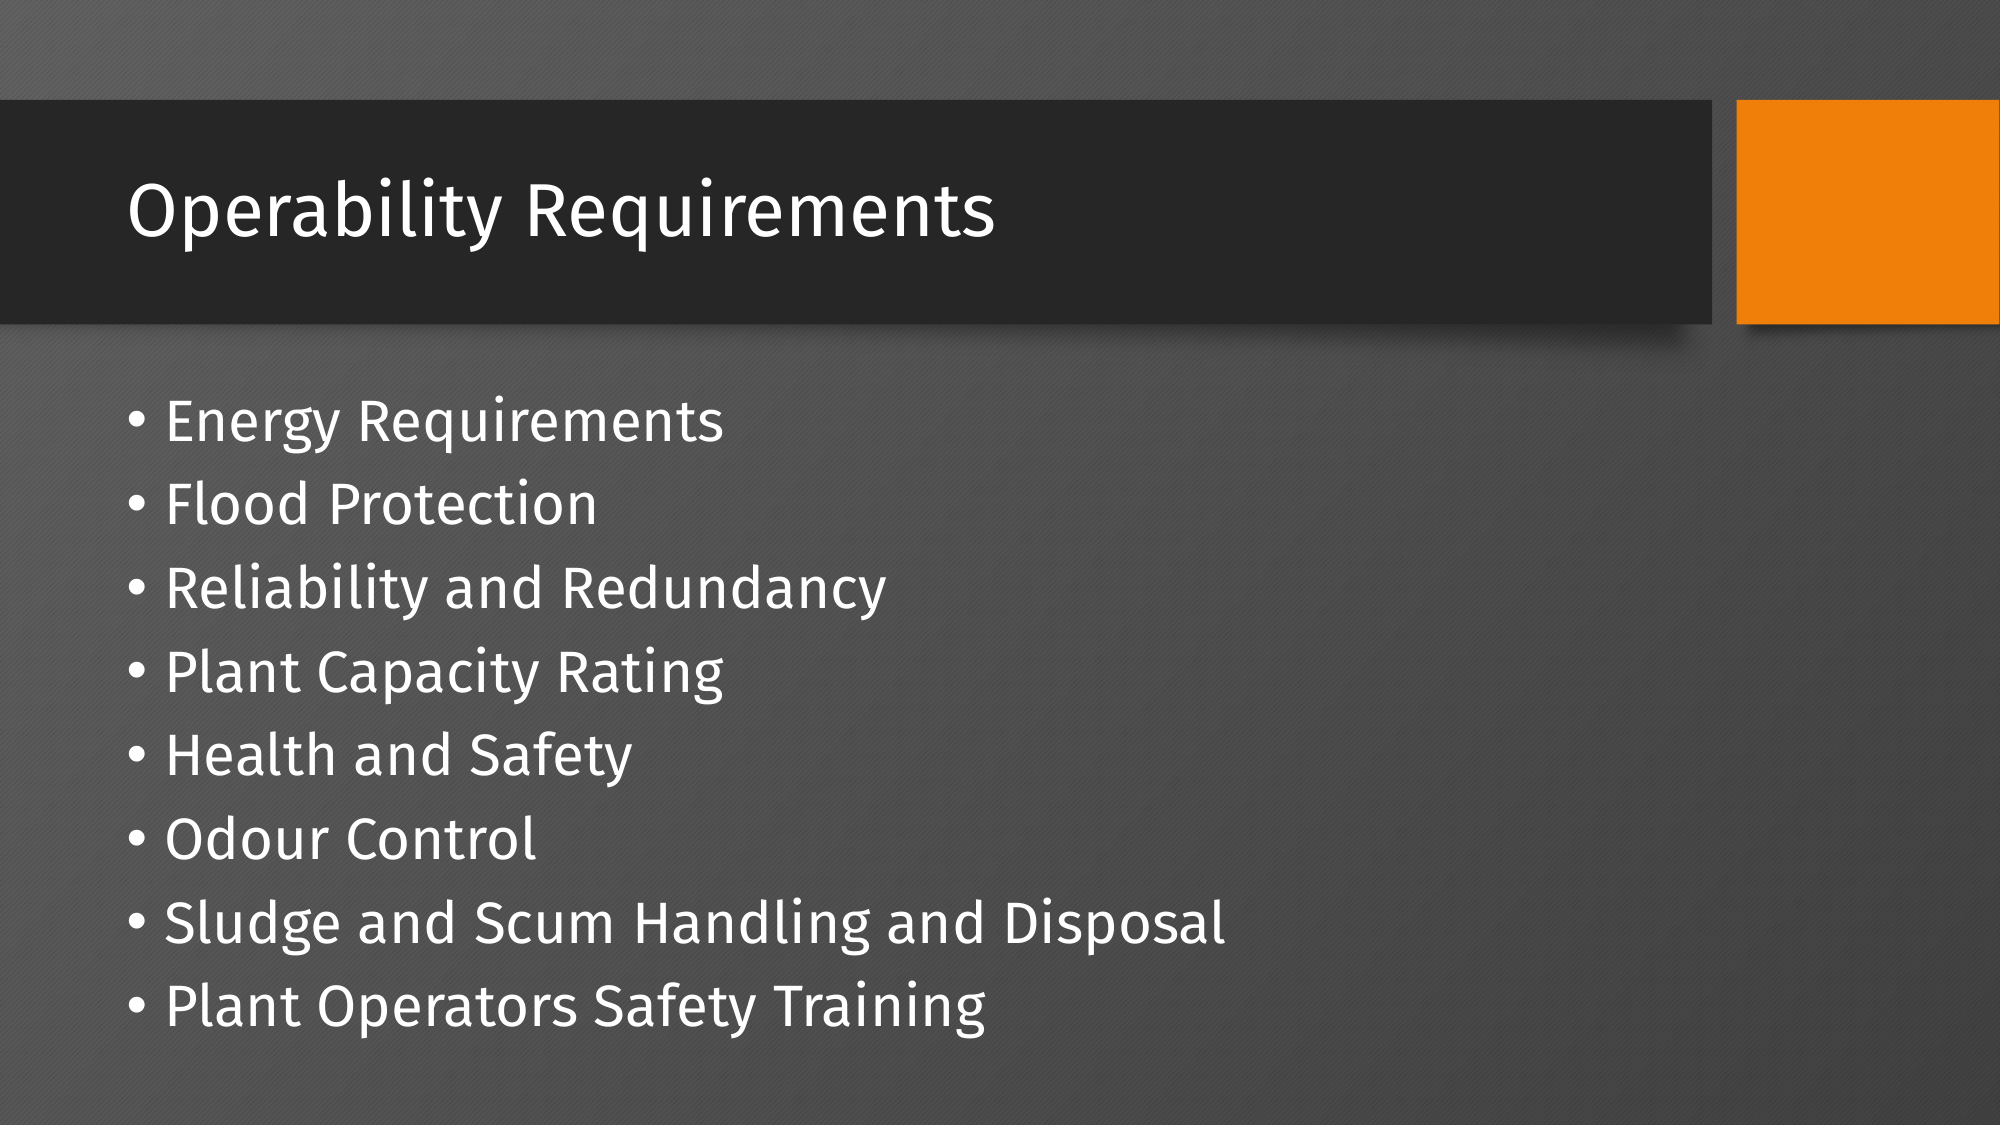

# Operability Requirements
Energy Requirements
Flood Protection
Reliability and Redundancy
Plant Capacity Rating
Health and Safety
Odour Control
Sludge and Scum Handling and Disposal
Plant Operators Safety Training